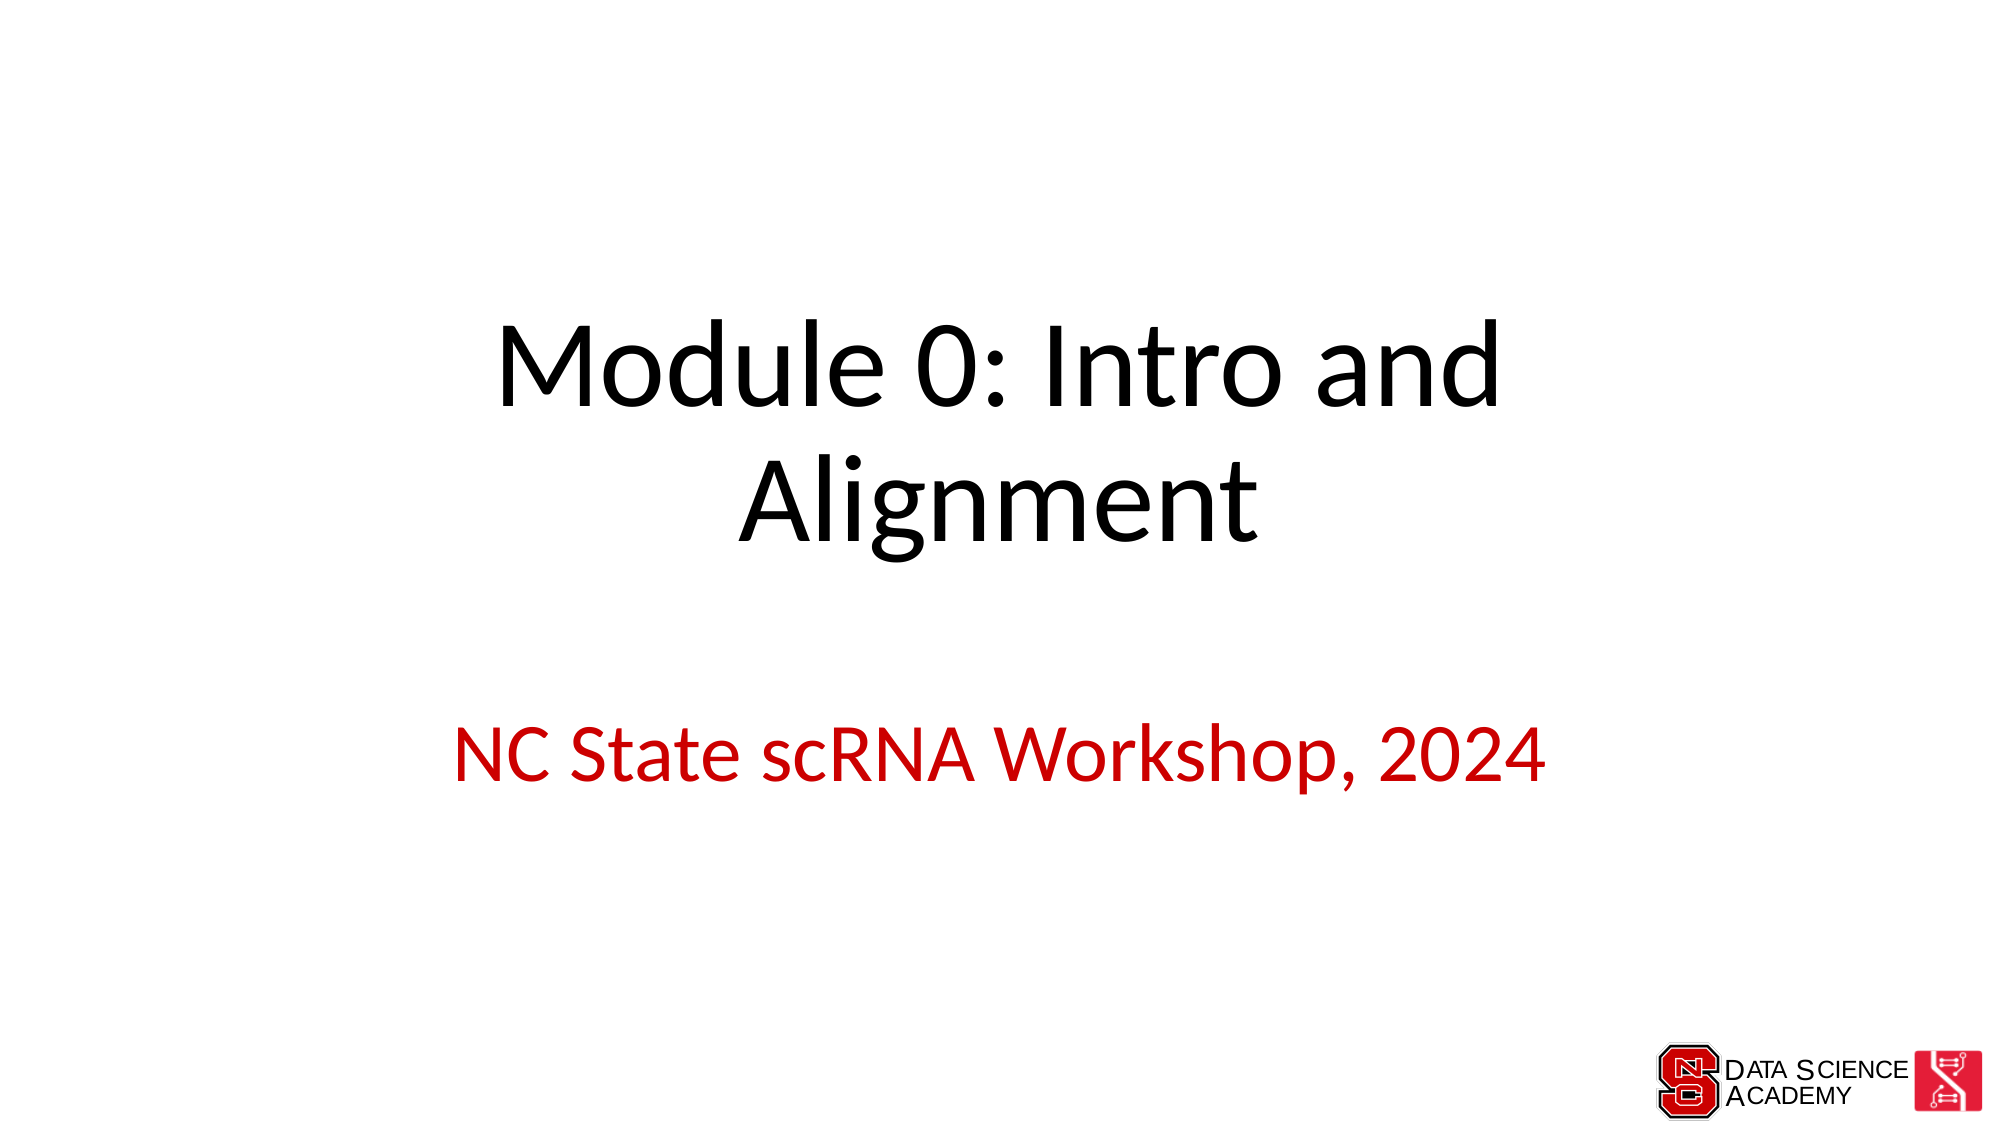

# Module 0: Intro and Alignment
NC State scRNA Workshop, 2024